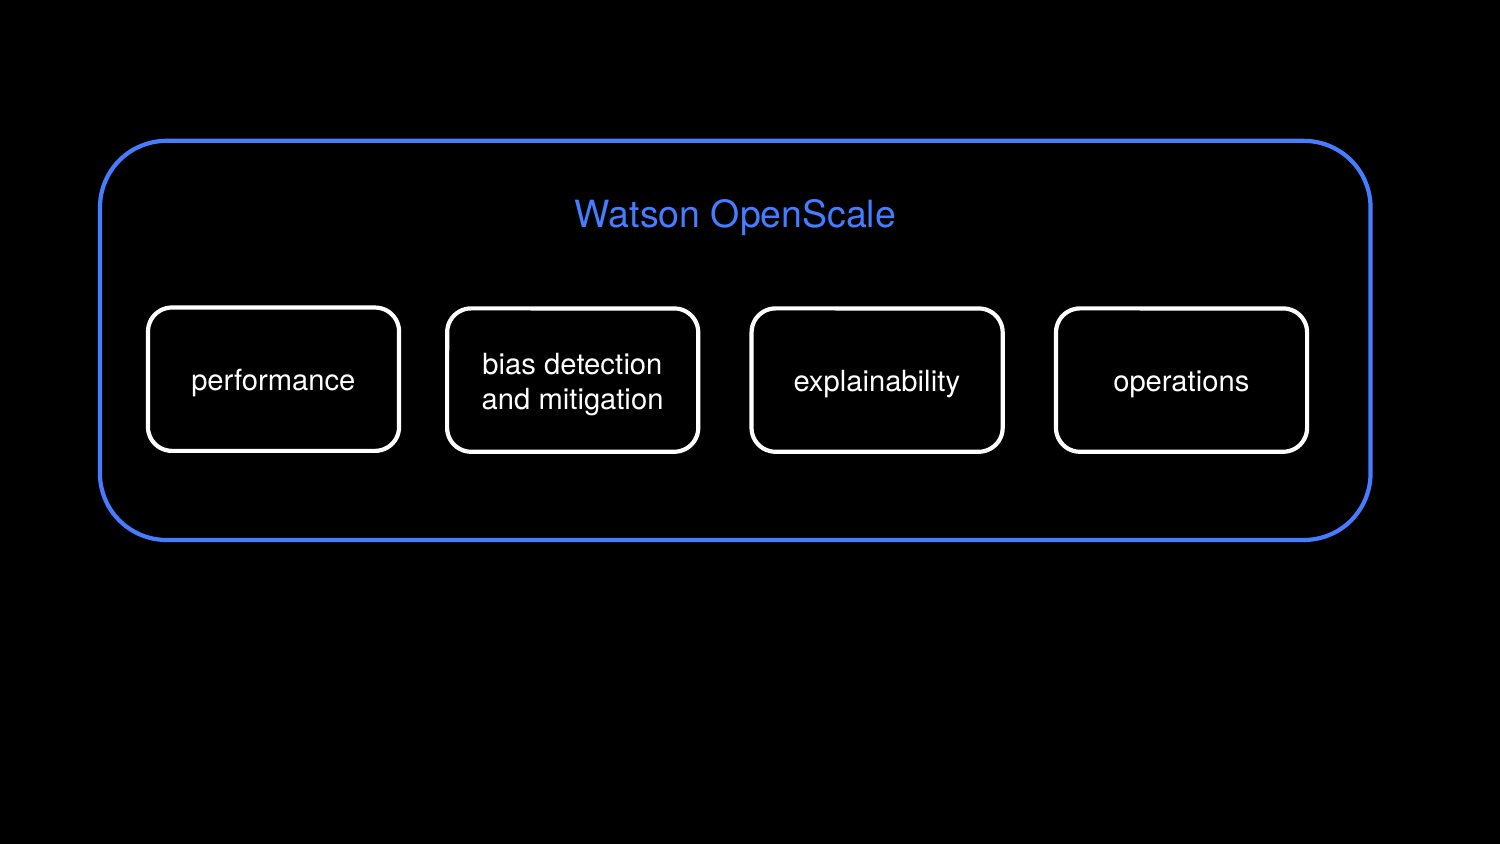

Watson OpenScale
performance
bias detection and mitigation
explainability
operations